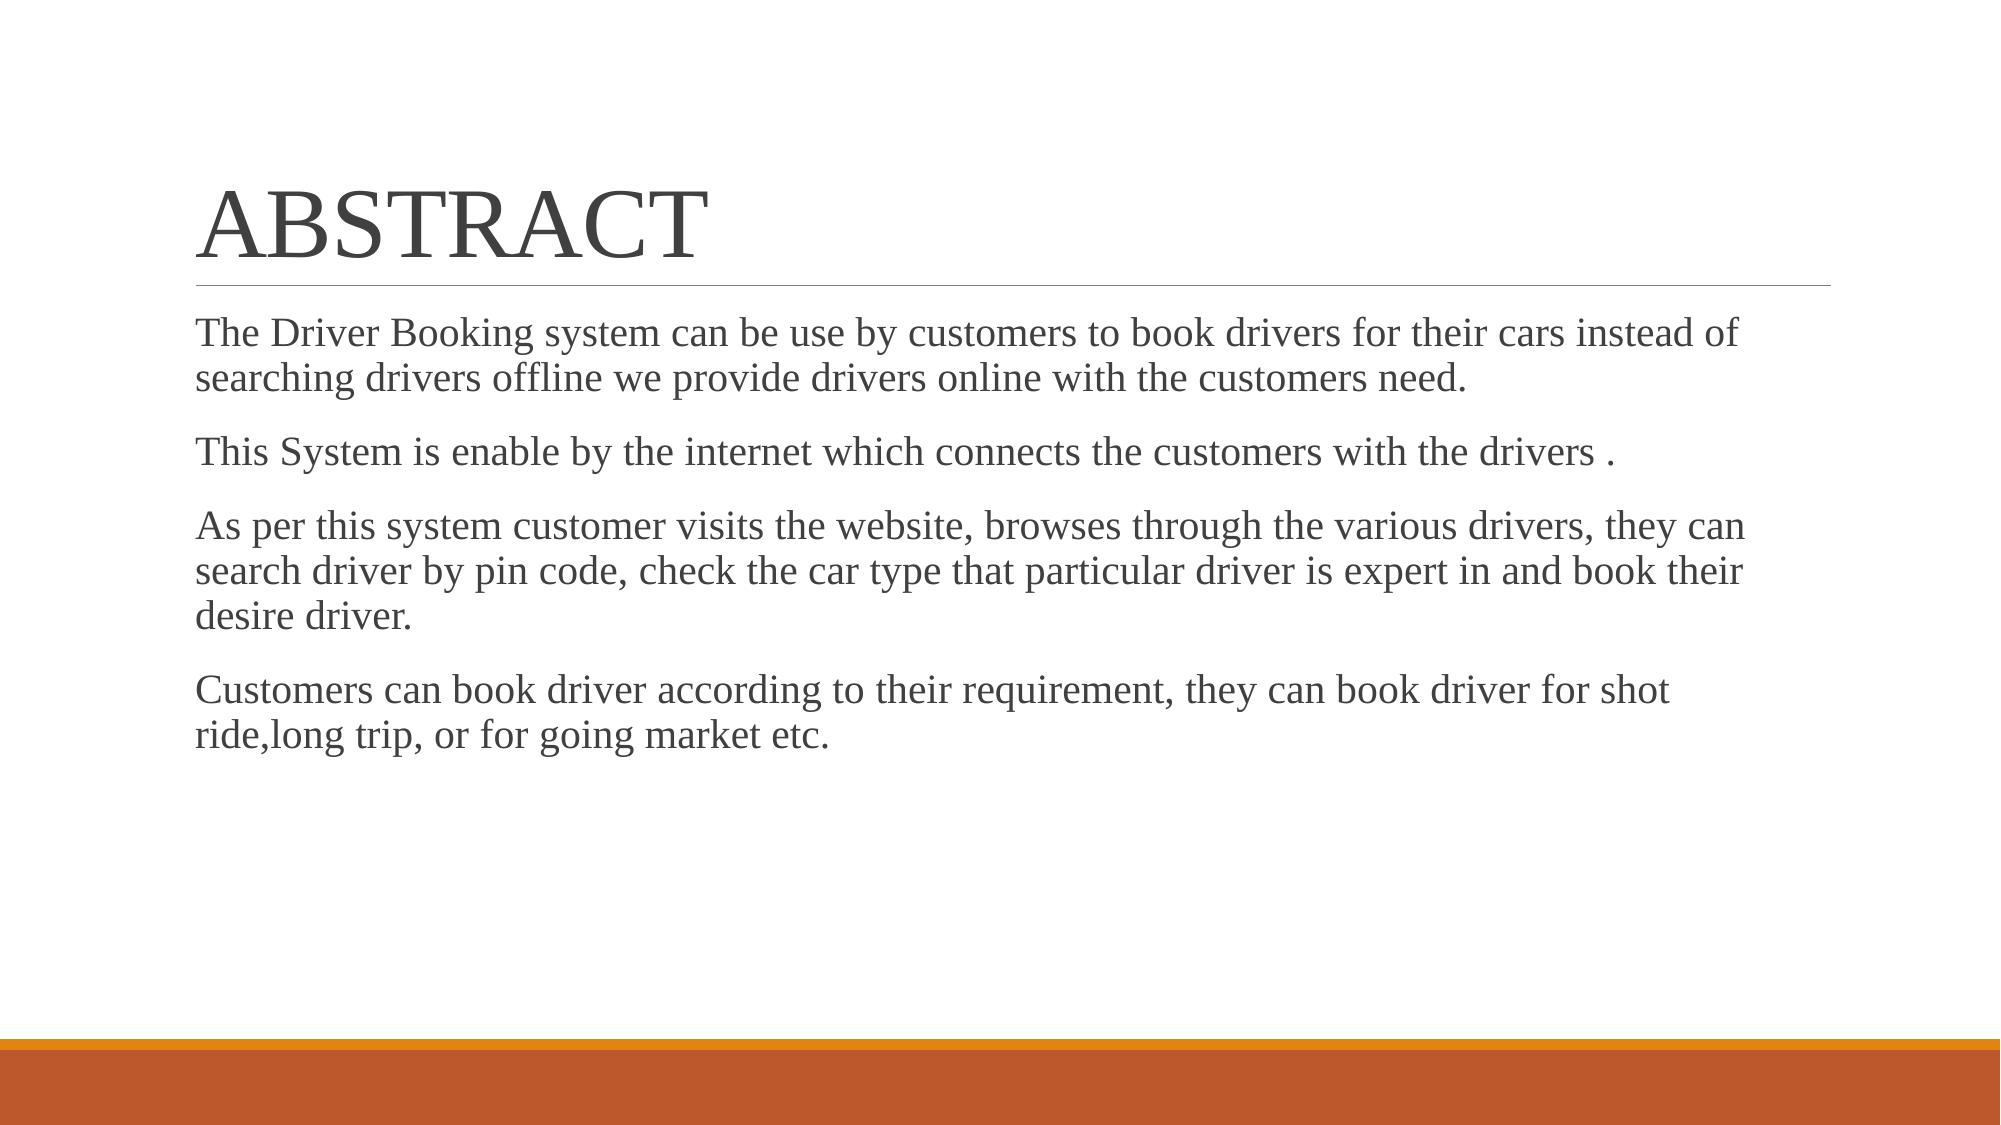

# ABSTRACT
The Driver Booking system can be use by customers to book drivers for their cars instead of searching drivers offline we provide drivers online with the customers need.
This System is enable by the internet which connects the customers with the drivers .
As per this system customer visits the website, browses through the various drivers, they can search driver by pin code, check the car type that particular driver is expert in and book their desire driver.
Customers can book driver according to their requirement, they can book driver for shot ride,long trip, or for going market etc.